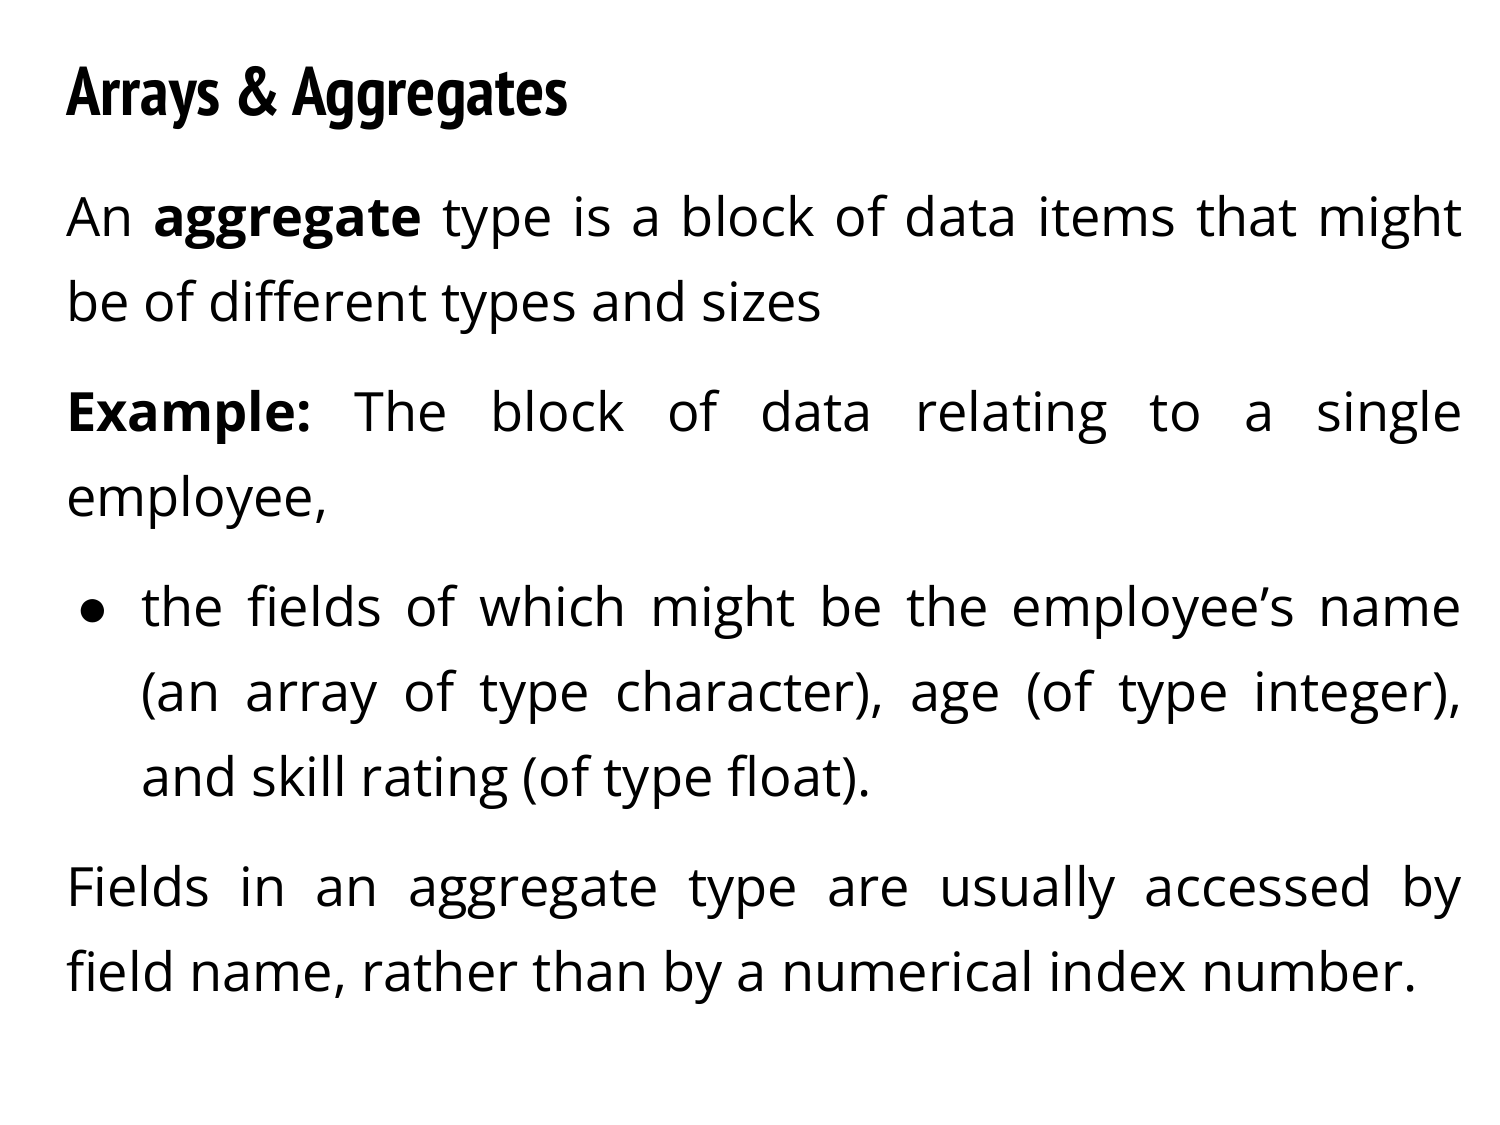

# Arrays & Aggregates
An aggregate type is a block of data items that might be of different types and sizes
Example: The block of data relating to a single employee,
the fields of which might be the employee’s name (an array of type character), age (of type integer), and skill rating (of type float).
Fields in an aggregate type are usually accessed by field name, rather than by a numerical index number.